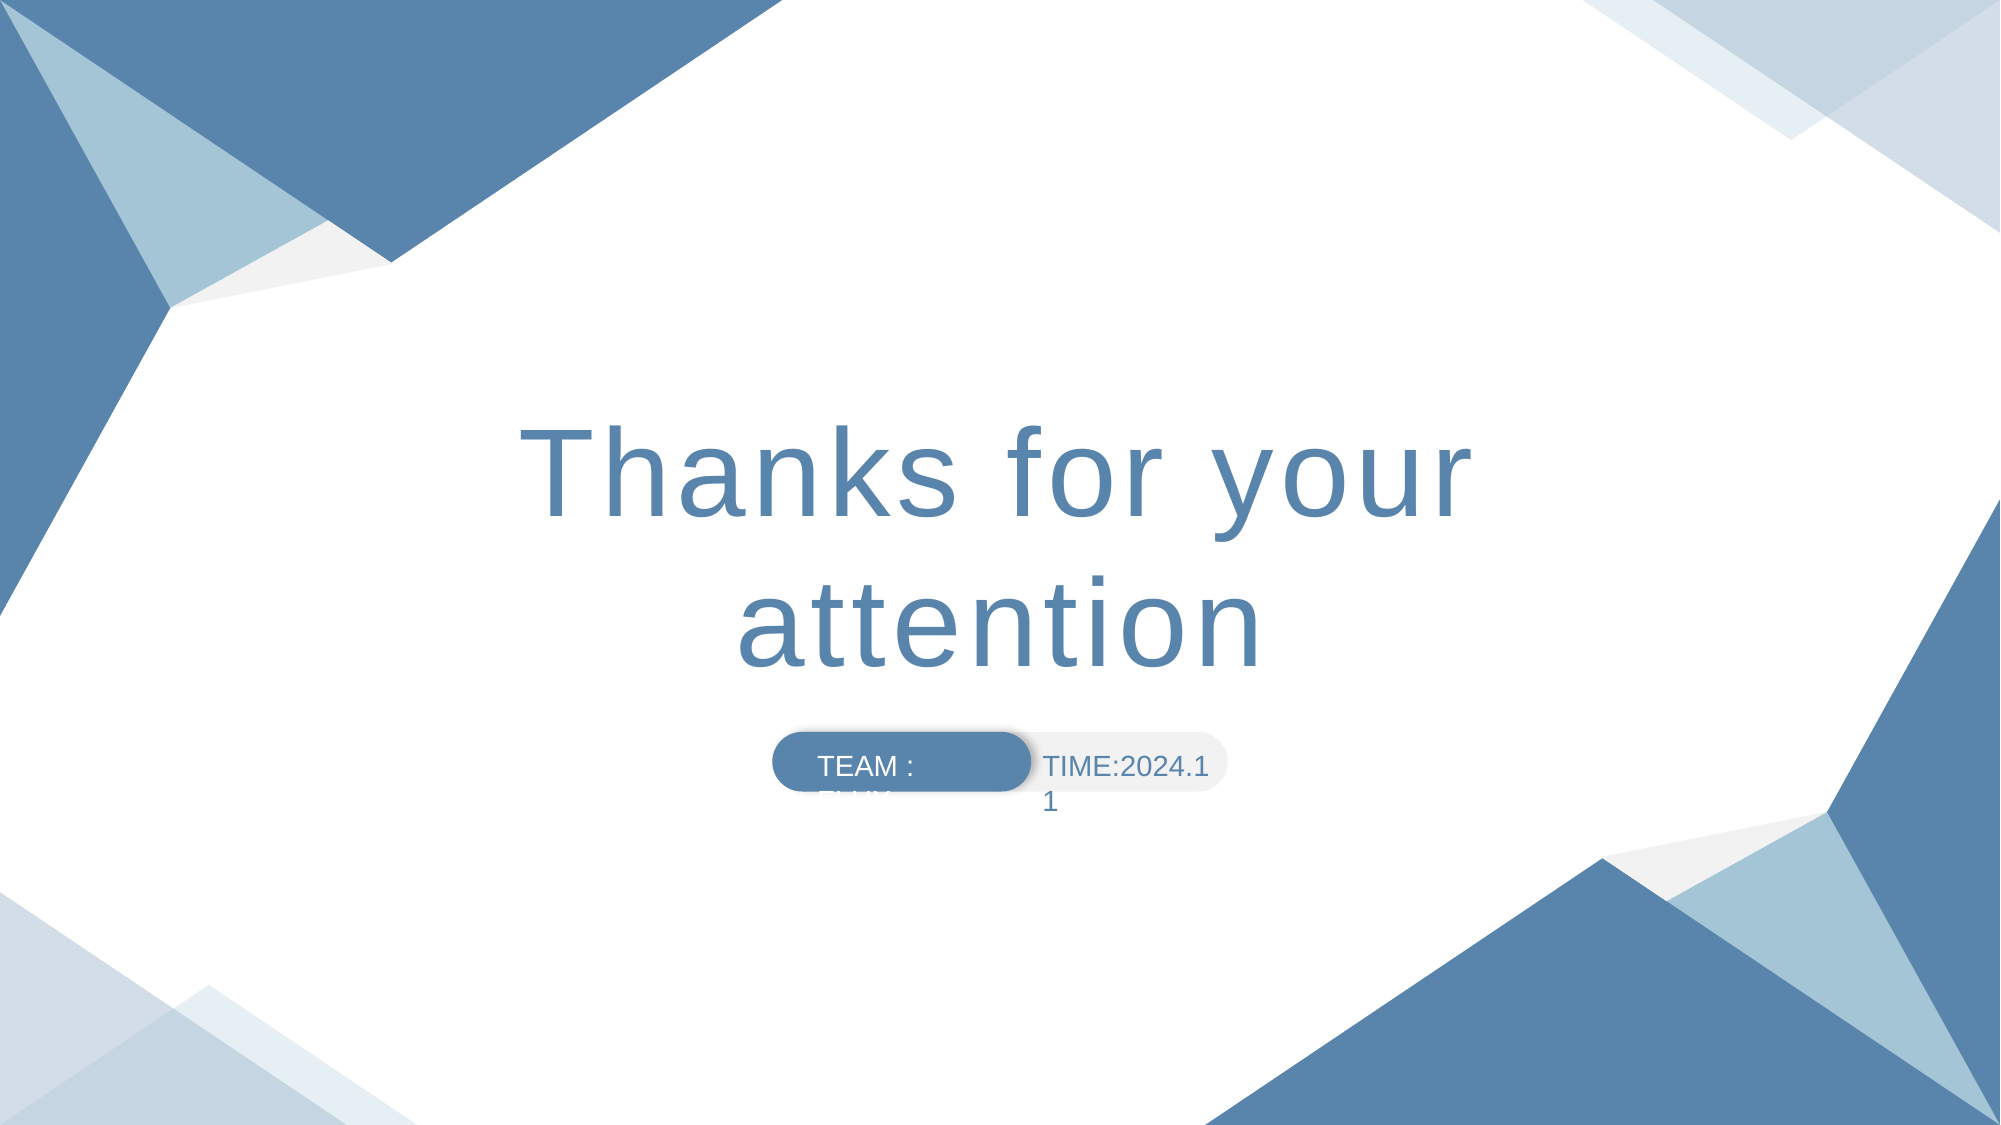

Thanks for your attention

TIME:2024.11
TEAM : FLUX